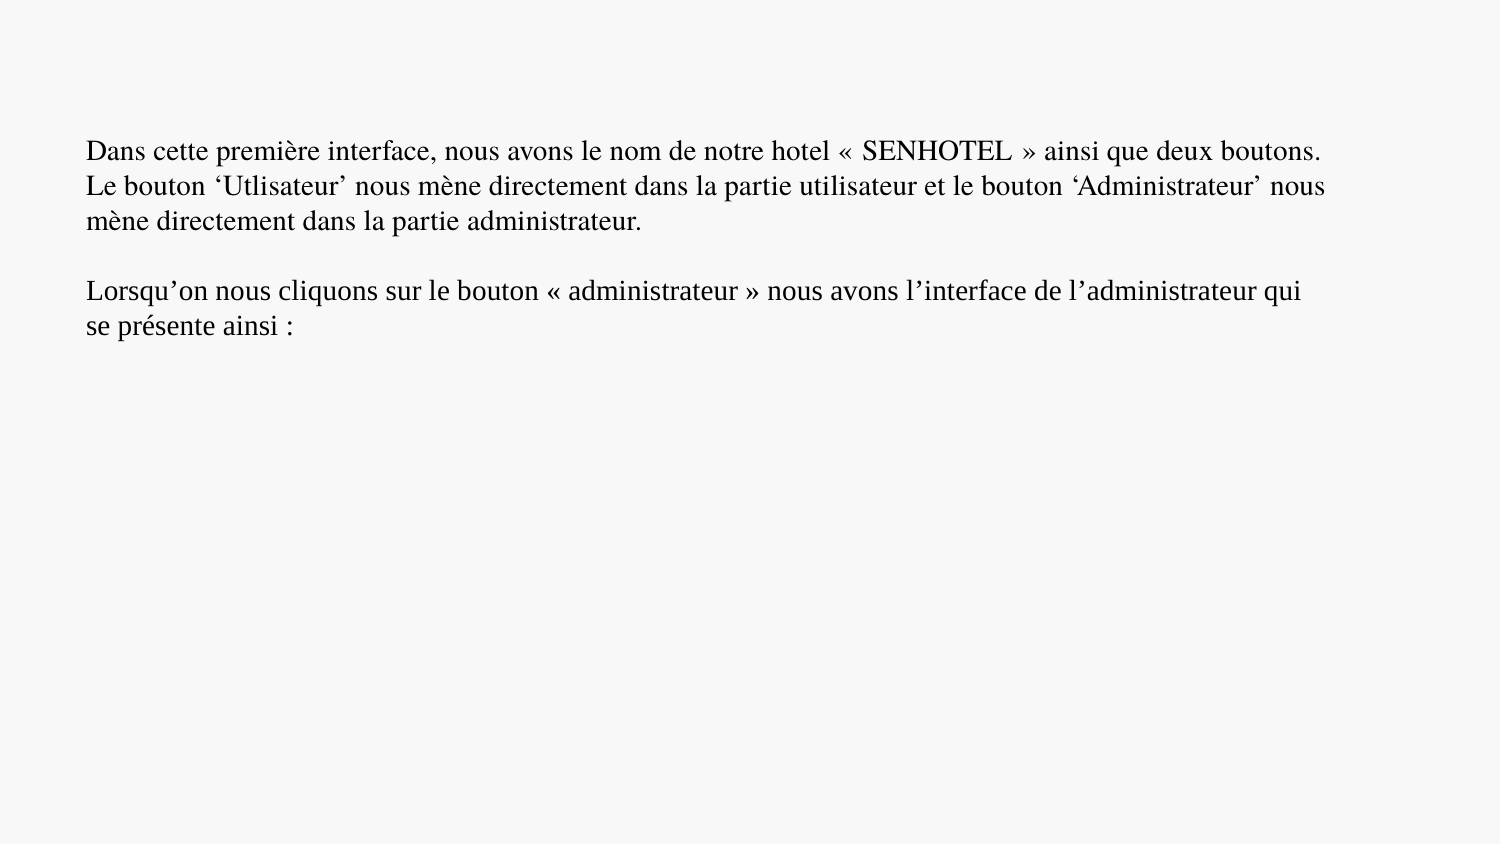

Dans cette première interface, nous avons le nom de notre hotel « SENHOTEL » ainsi que deux boutons.
Le bouton ‘Utlisateur’ nous mène directement dans la partie utilisateur et le bouton ‘Administrateur’ nous mène directement dans la partie administrateur.

Lorsqu’on nous cliquons sur le bouton « administrateur » nous avons l’interface de l’administrateur qui se présente ainsi :